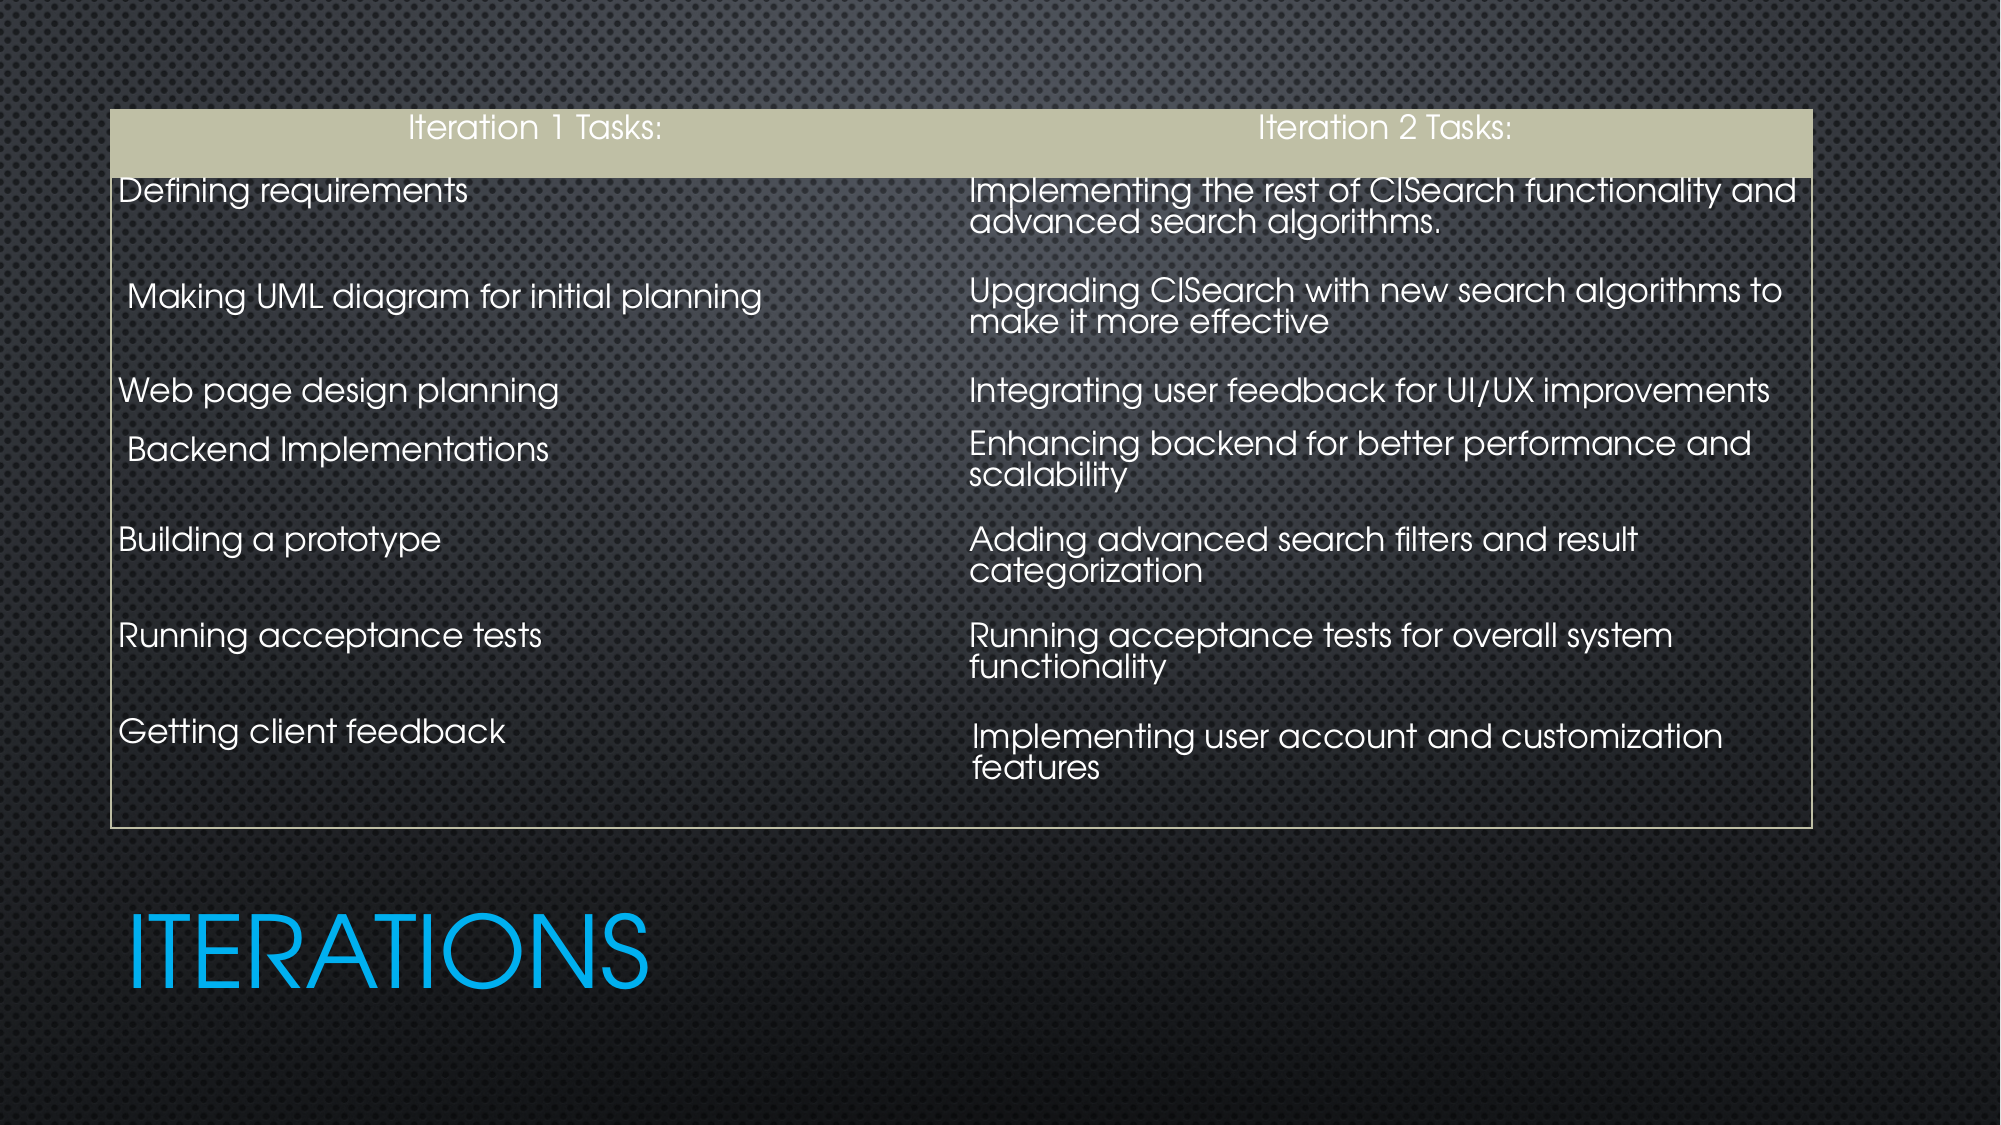

| Iteration 1 Tasks: | Iteration 2 Tasks: |
| --- | --- |
| Defining requirements | Implementing the rest of CISearch functionality and advanced search algorithms. |
| Making UML diagram for initial planning | Upgrading CISearch with new search algorithms to make it more effective |
| Web page design planning | Integrating user feedback for UI/UX improvements |
| Backend Implementations | Enhancing backend for better performance and scalability |
| Building a prototype | Adding advanced search filters and result categorization |
| Running acceptance tests | Running acceptance tests for overall system functionality |
| Getting client feedback | Implementing user account and customization features |
# Iterations